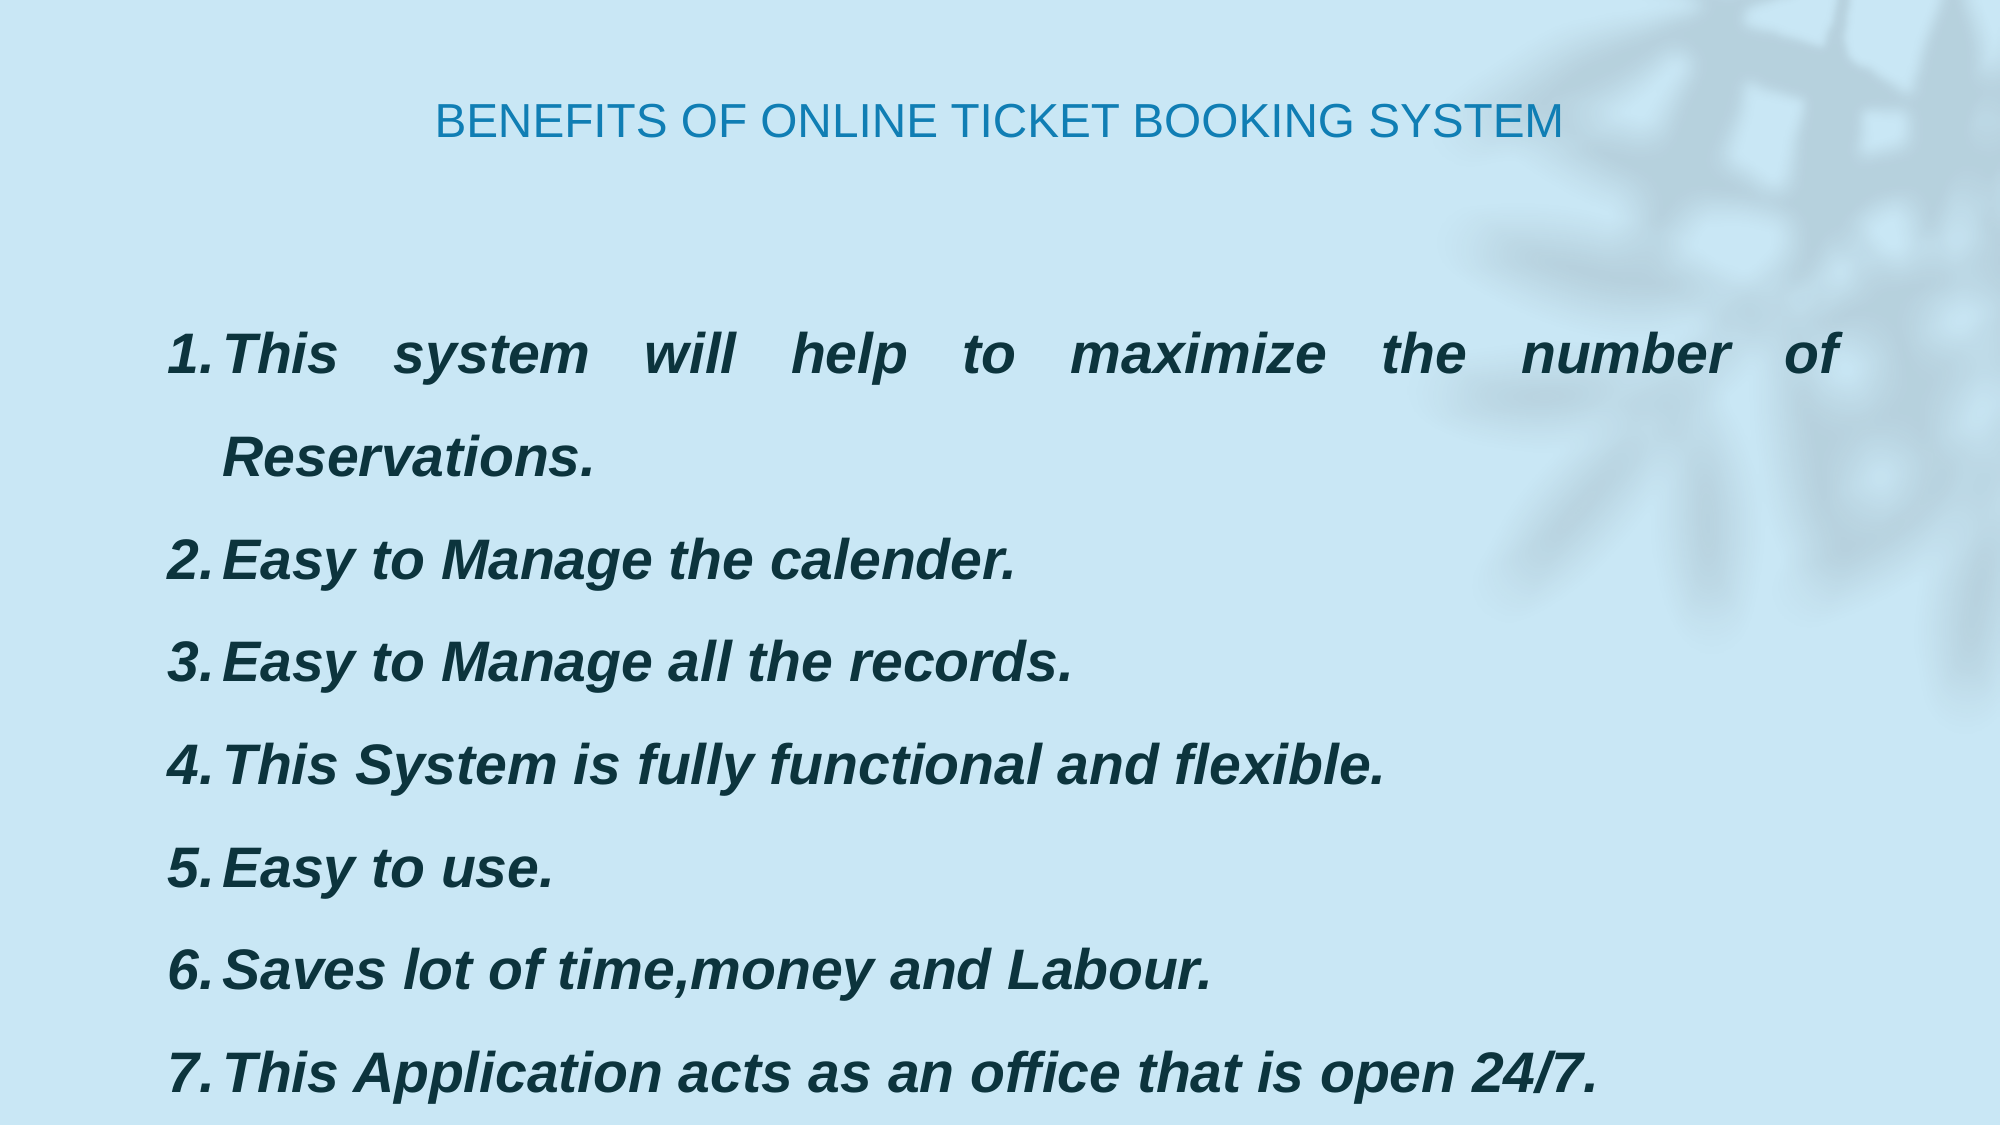

BENEFITS OF ONLINE TICKET BOOKING SYSTEM
This system will help to maximize the number of Reservations.
Easy to Manage the calender.
Easy to Manage all the records.
This System is fully functional and flexible.
Easy to use.
Saves lot of time,money and Labour.
This Application acts as an office that is open 24/7.